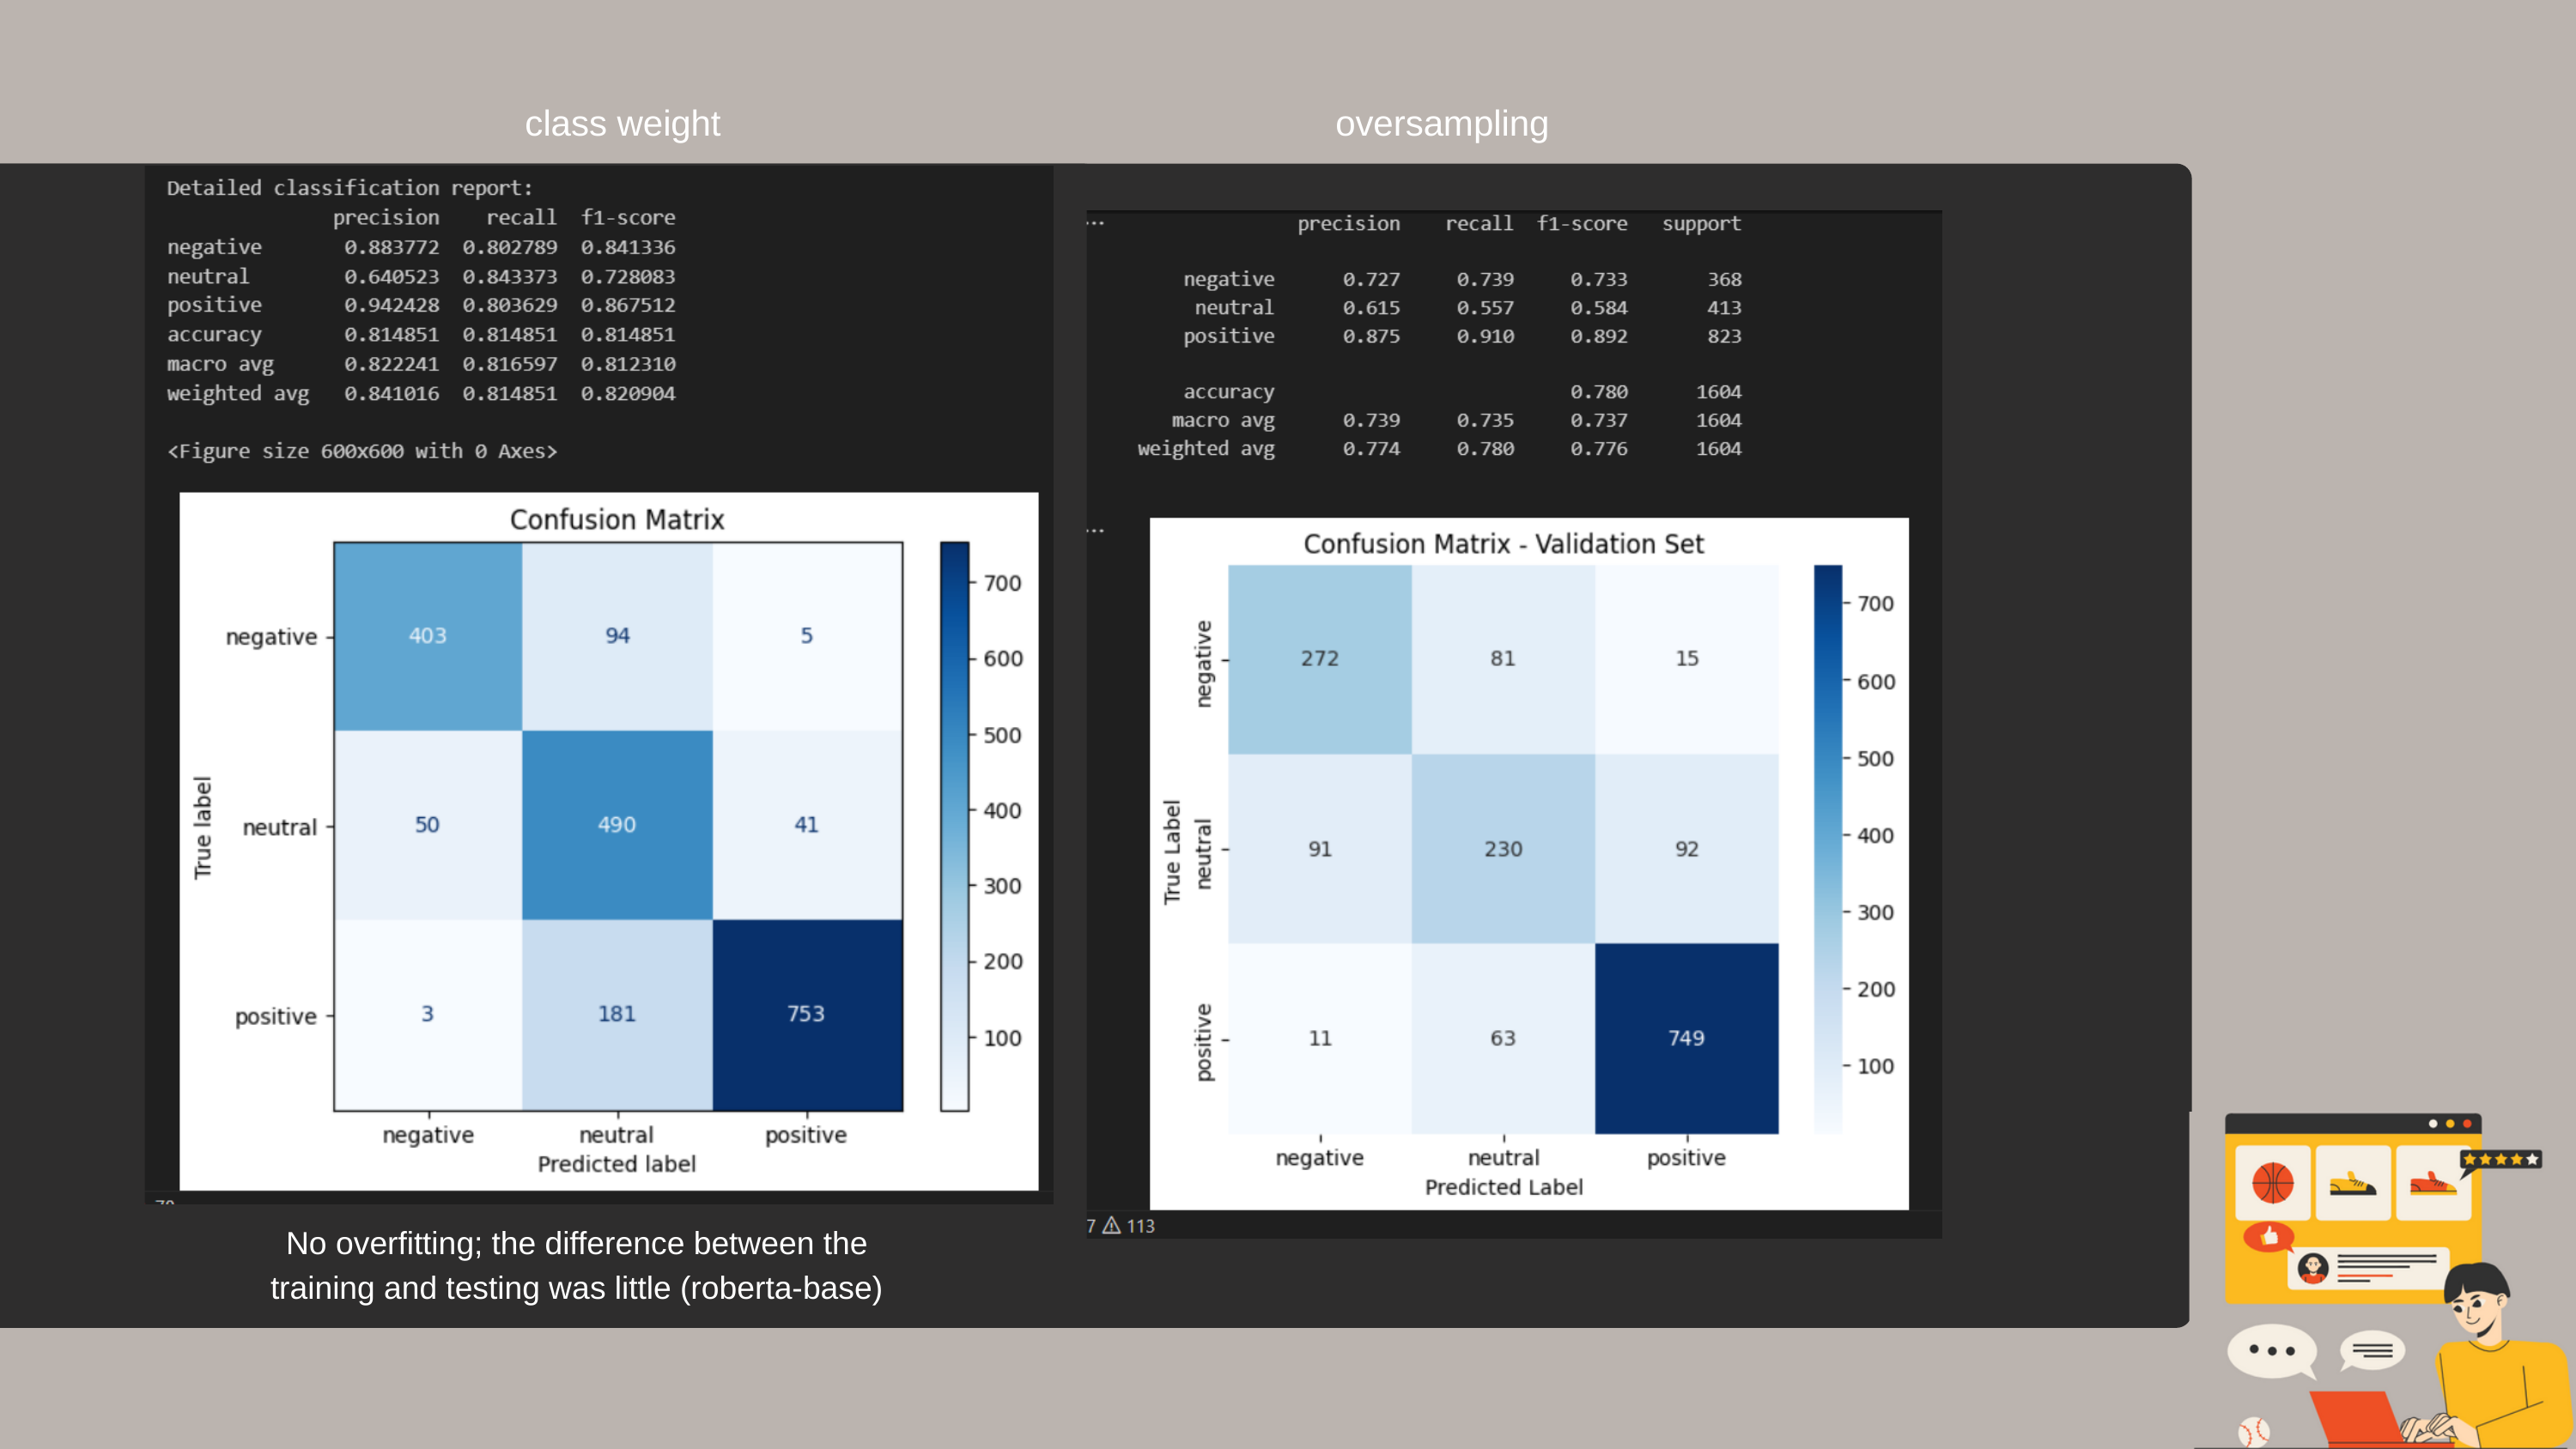

class weight                                                             oversampling

No overfitting; the difference between the training and testing was little (roberta-base)